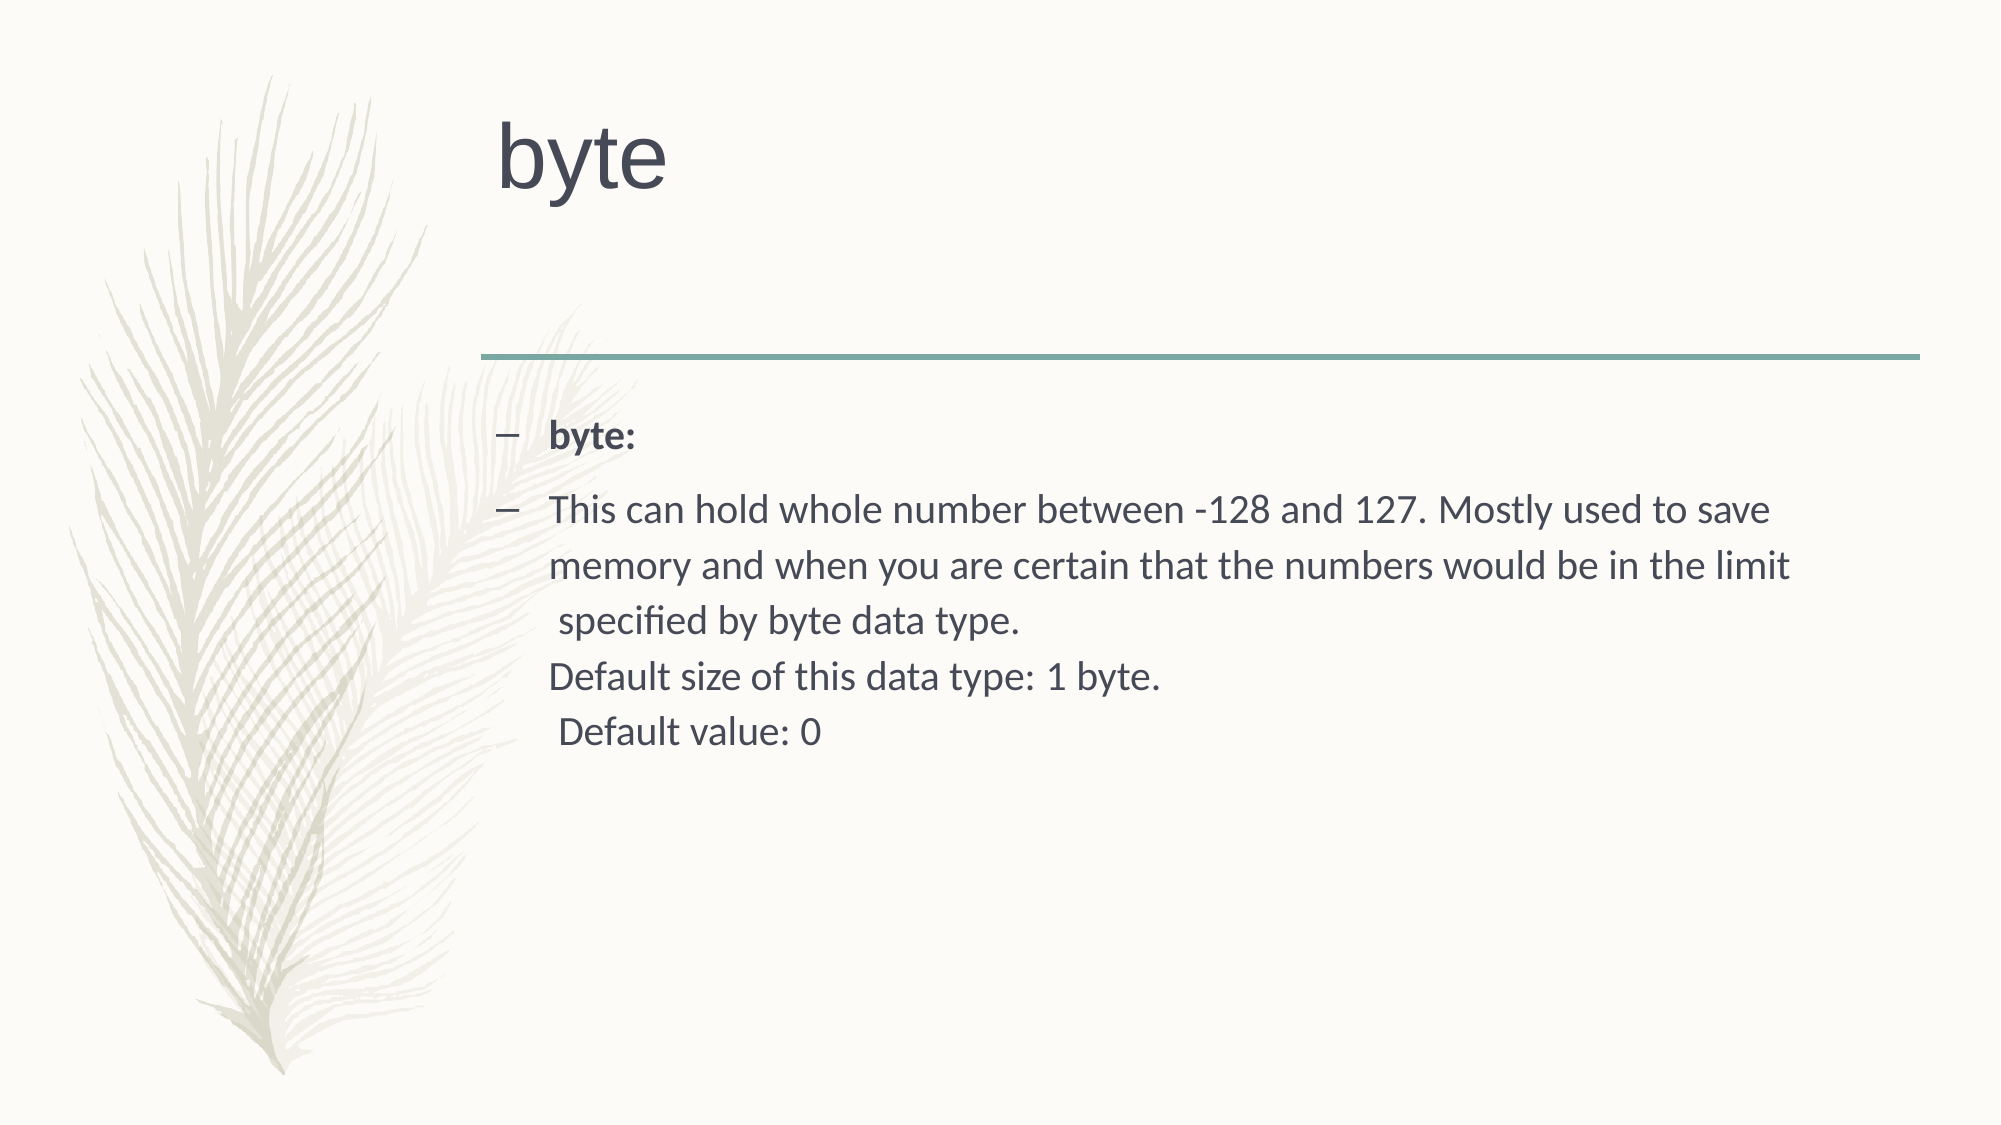

# byte
byte:
This can hold whole number between -128 and 127. Mostly used to save  memory and when you are certain that the numbers would be in the limit  specified by byte data type.
Default size of this data type: 1 byte.  Default value: 0